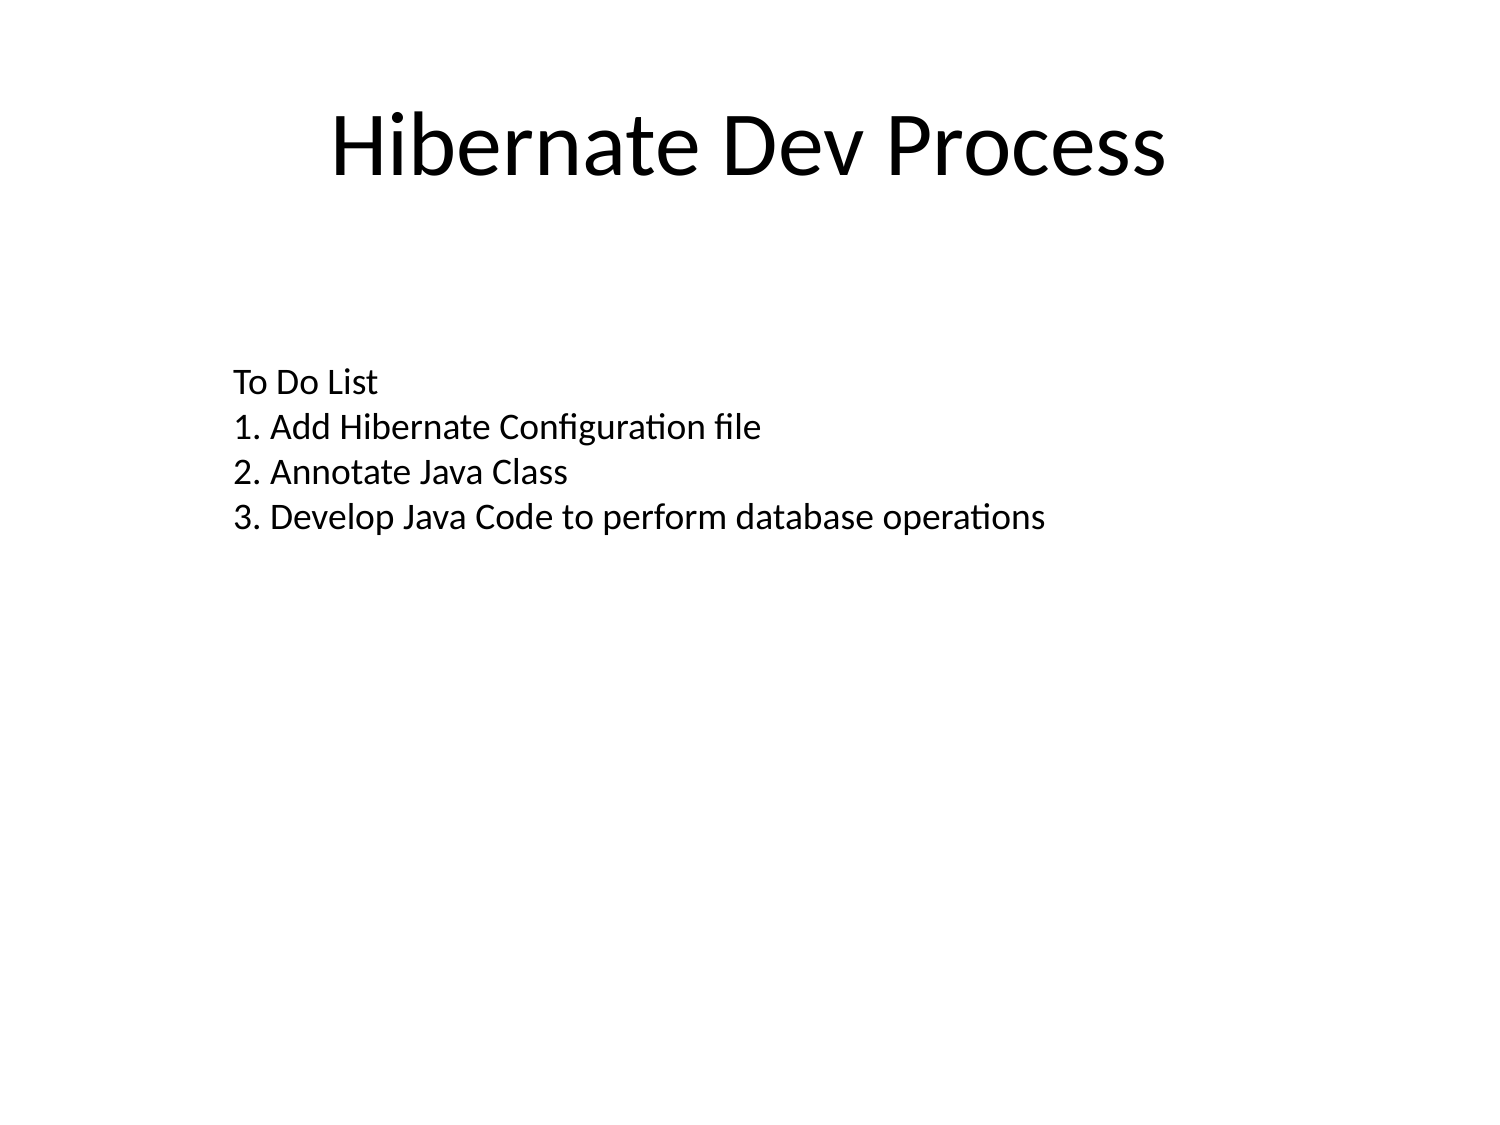

# Hibernate Dev Process
To Do List
1. Add Hibernate Conﬁguration ﬁle
2. Annotate Java Class
3. Develop Java Code to perform database operations